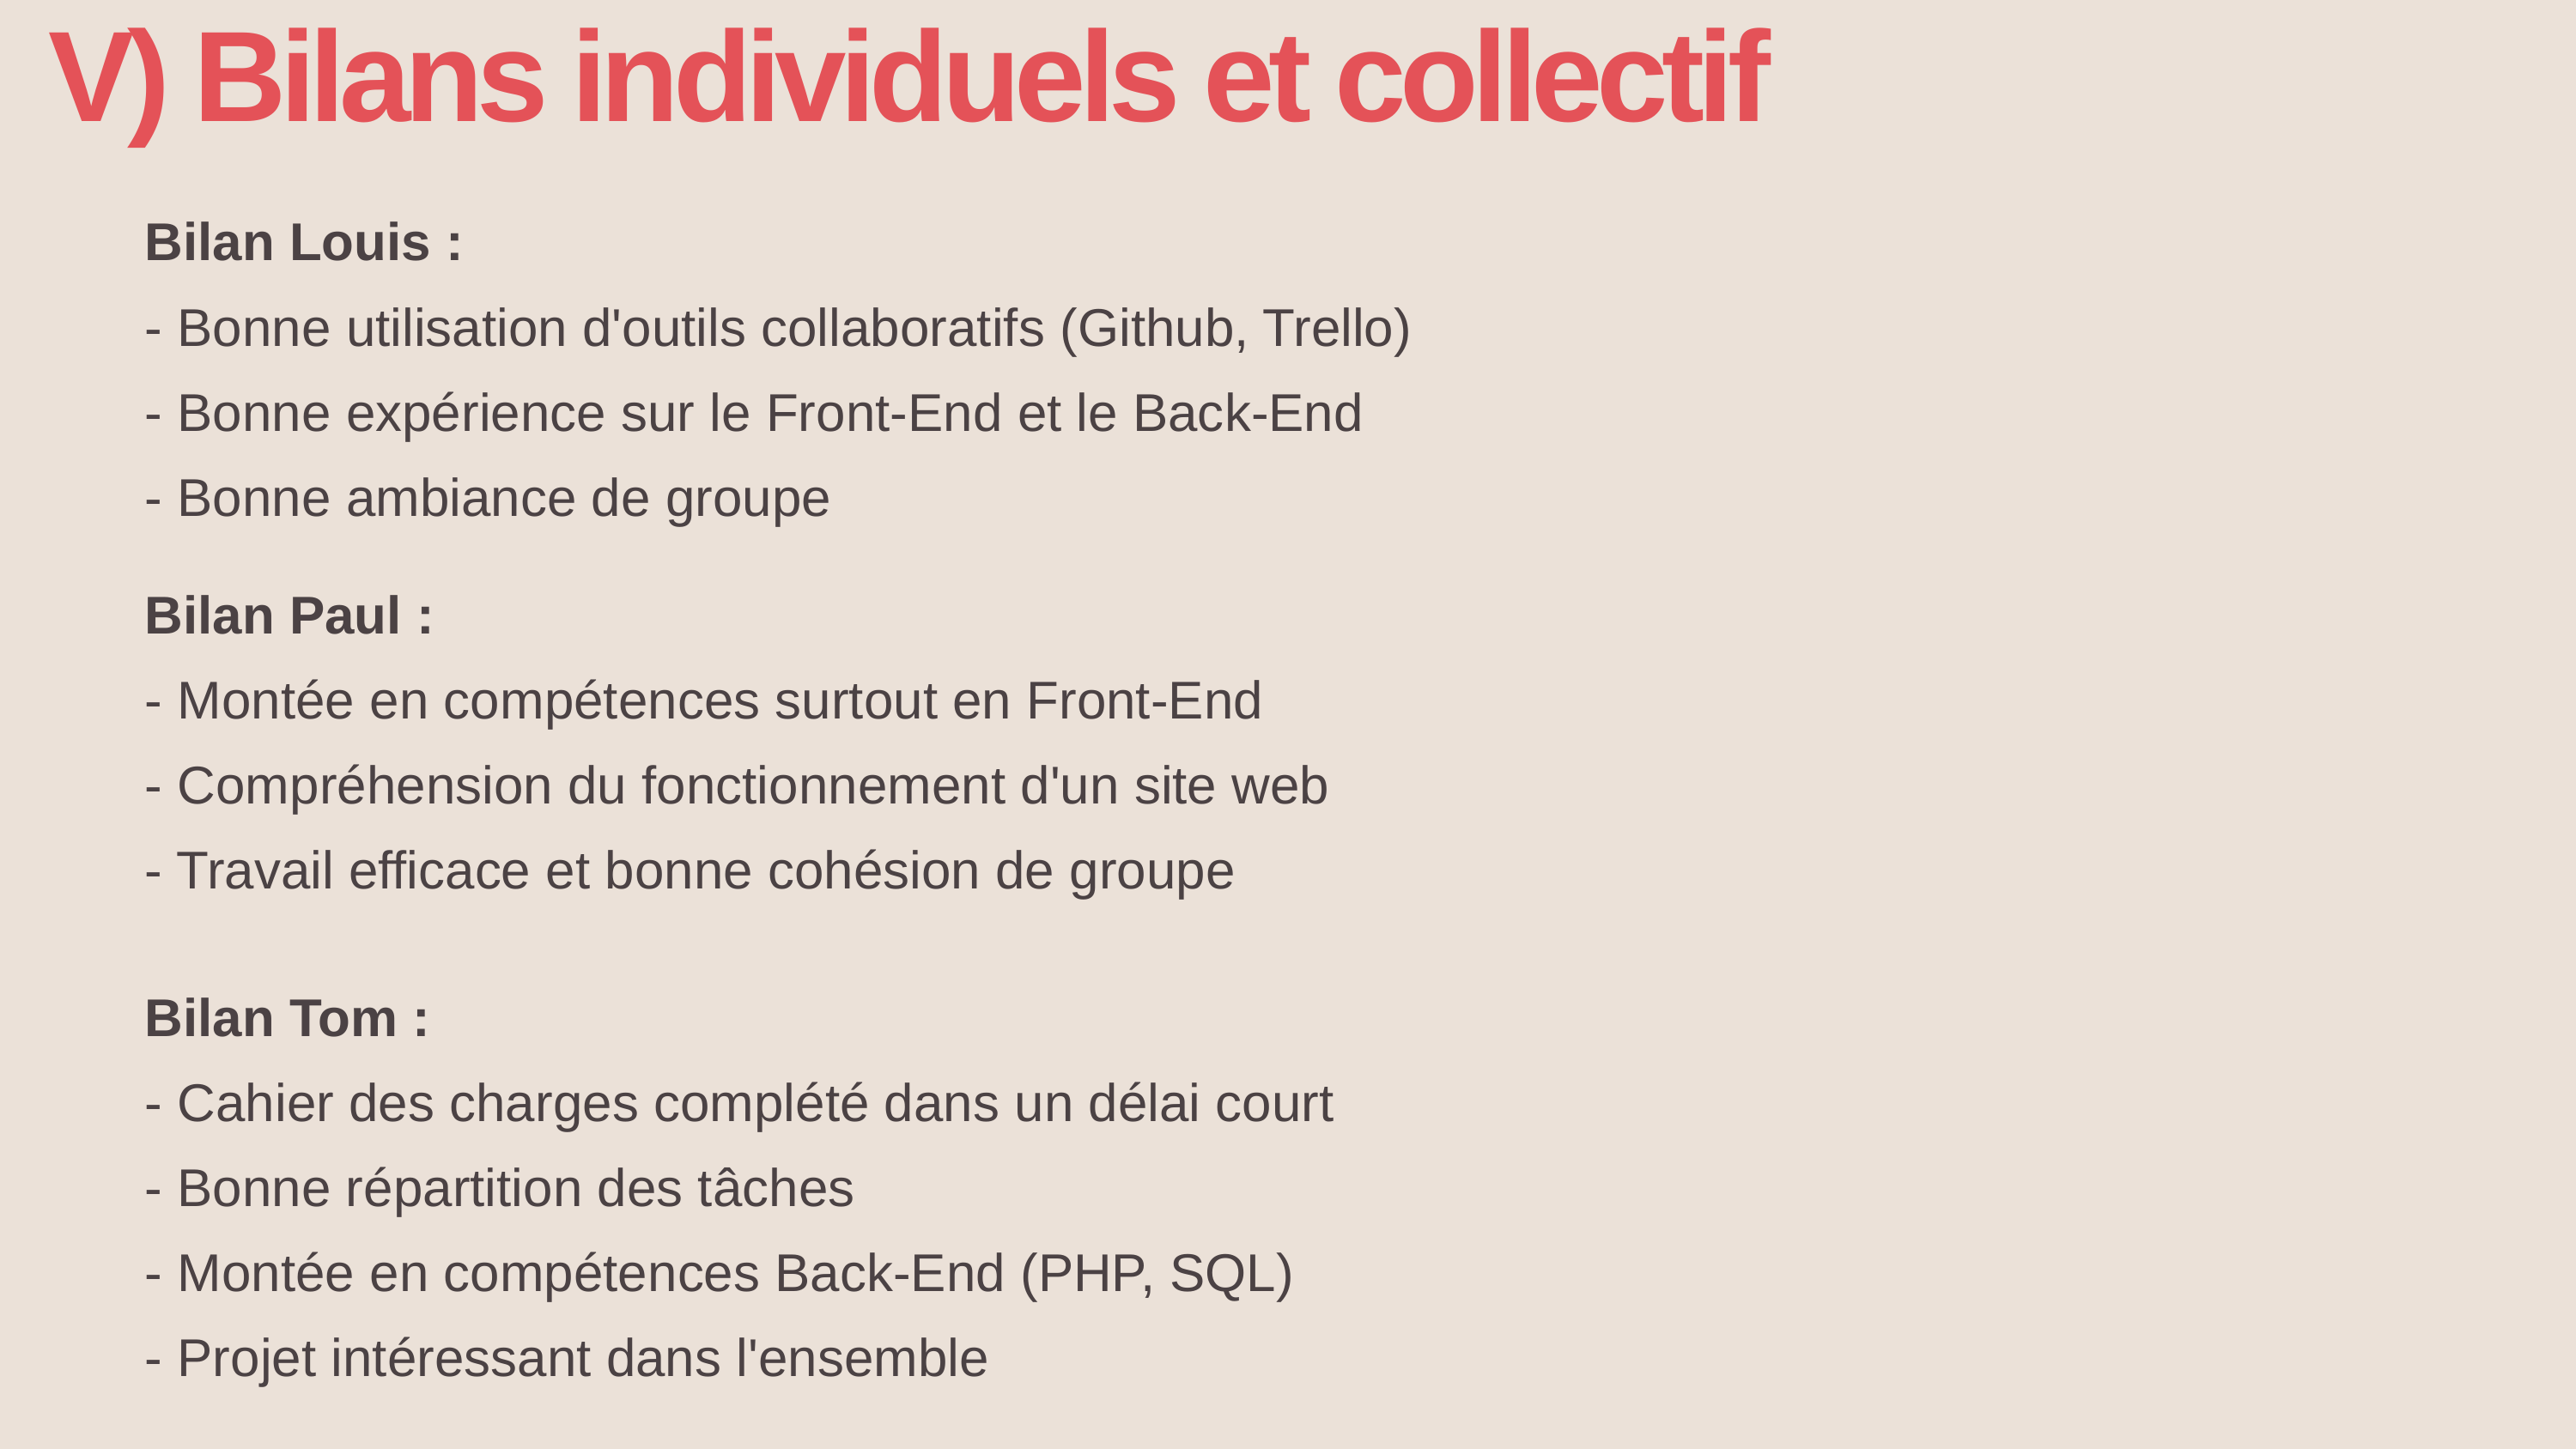

V) Bilans individuels et collectif
Bilan Louis :
- Bonne utilisation d'outils collaboratifs (Github, Trello)
- Bonne expérience sur le Front-End et le Back-End
- Bonne ambiance de groupe
Bilan Paul :
- Montée en compétences surtout en Front-End
- Compréhension du fonctionnement d'un site web
- Travail efficace et bonne cohésion de groupe

Bilan Tom :
- Cahier des charges complété dans un délai court
- Bonne répartition des tâches
- Montée en compétences Back-End (PHP, SQL)
- Projet intéressant dans l'ensemble